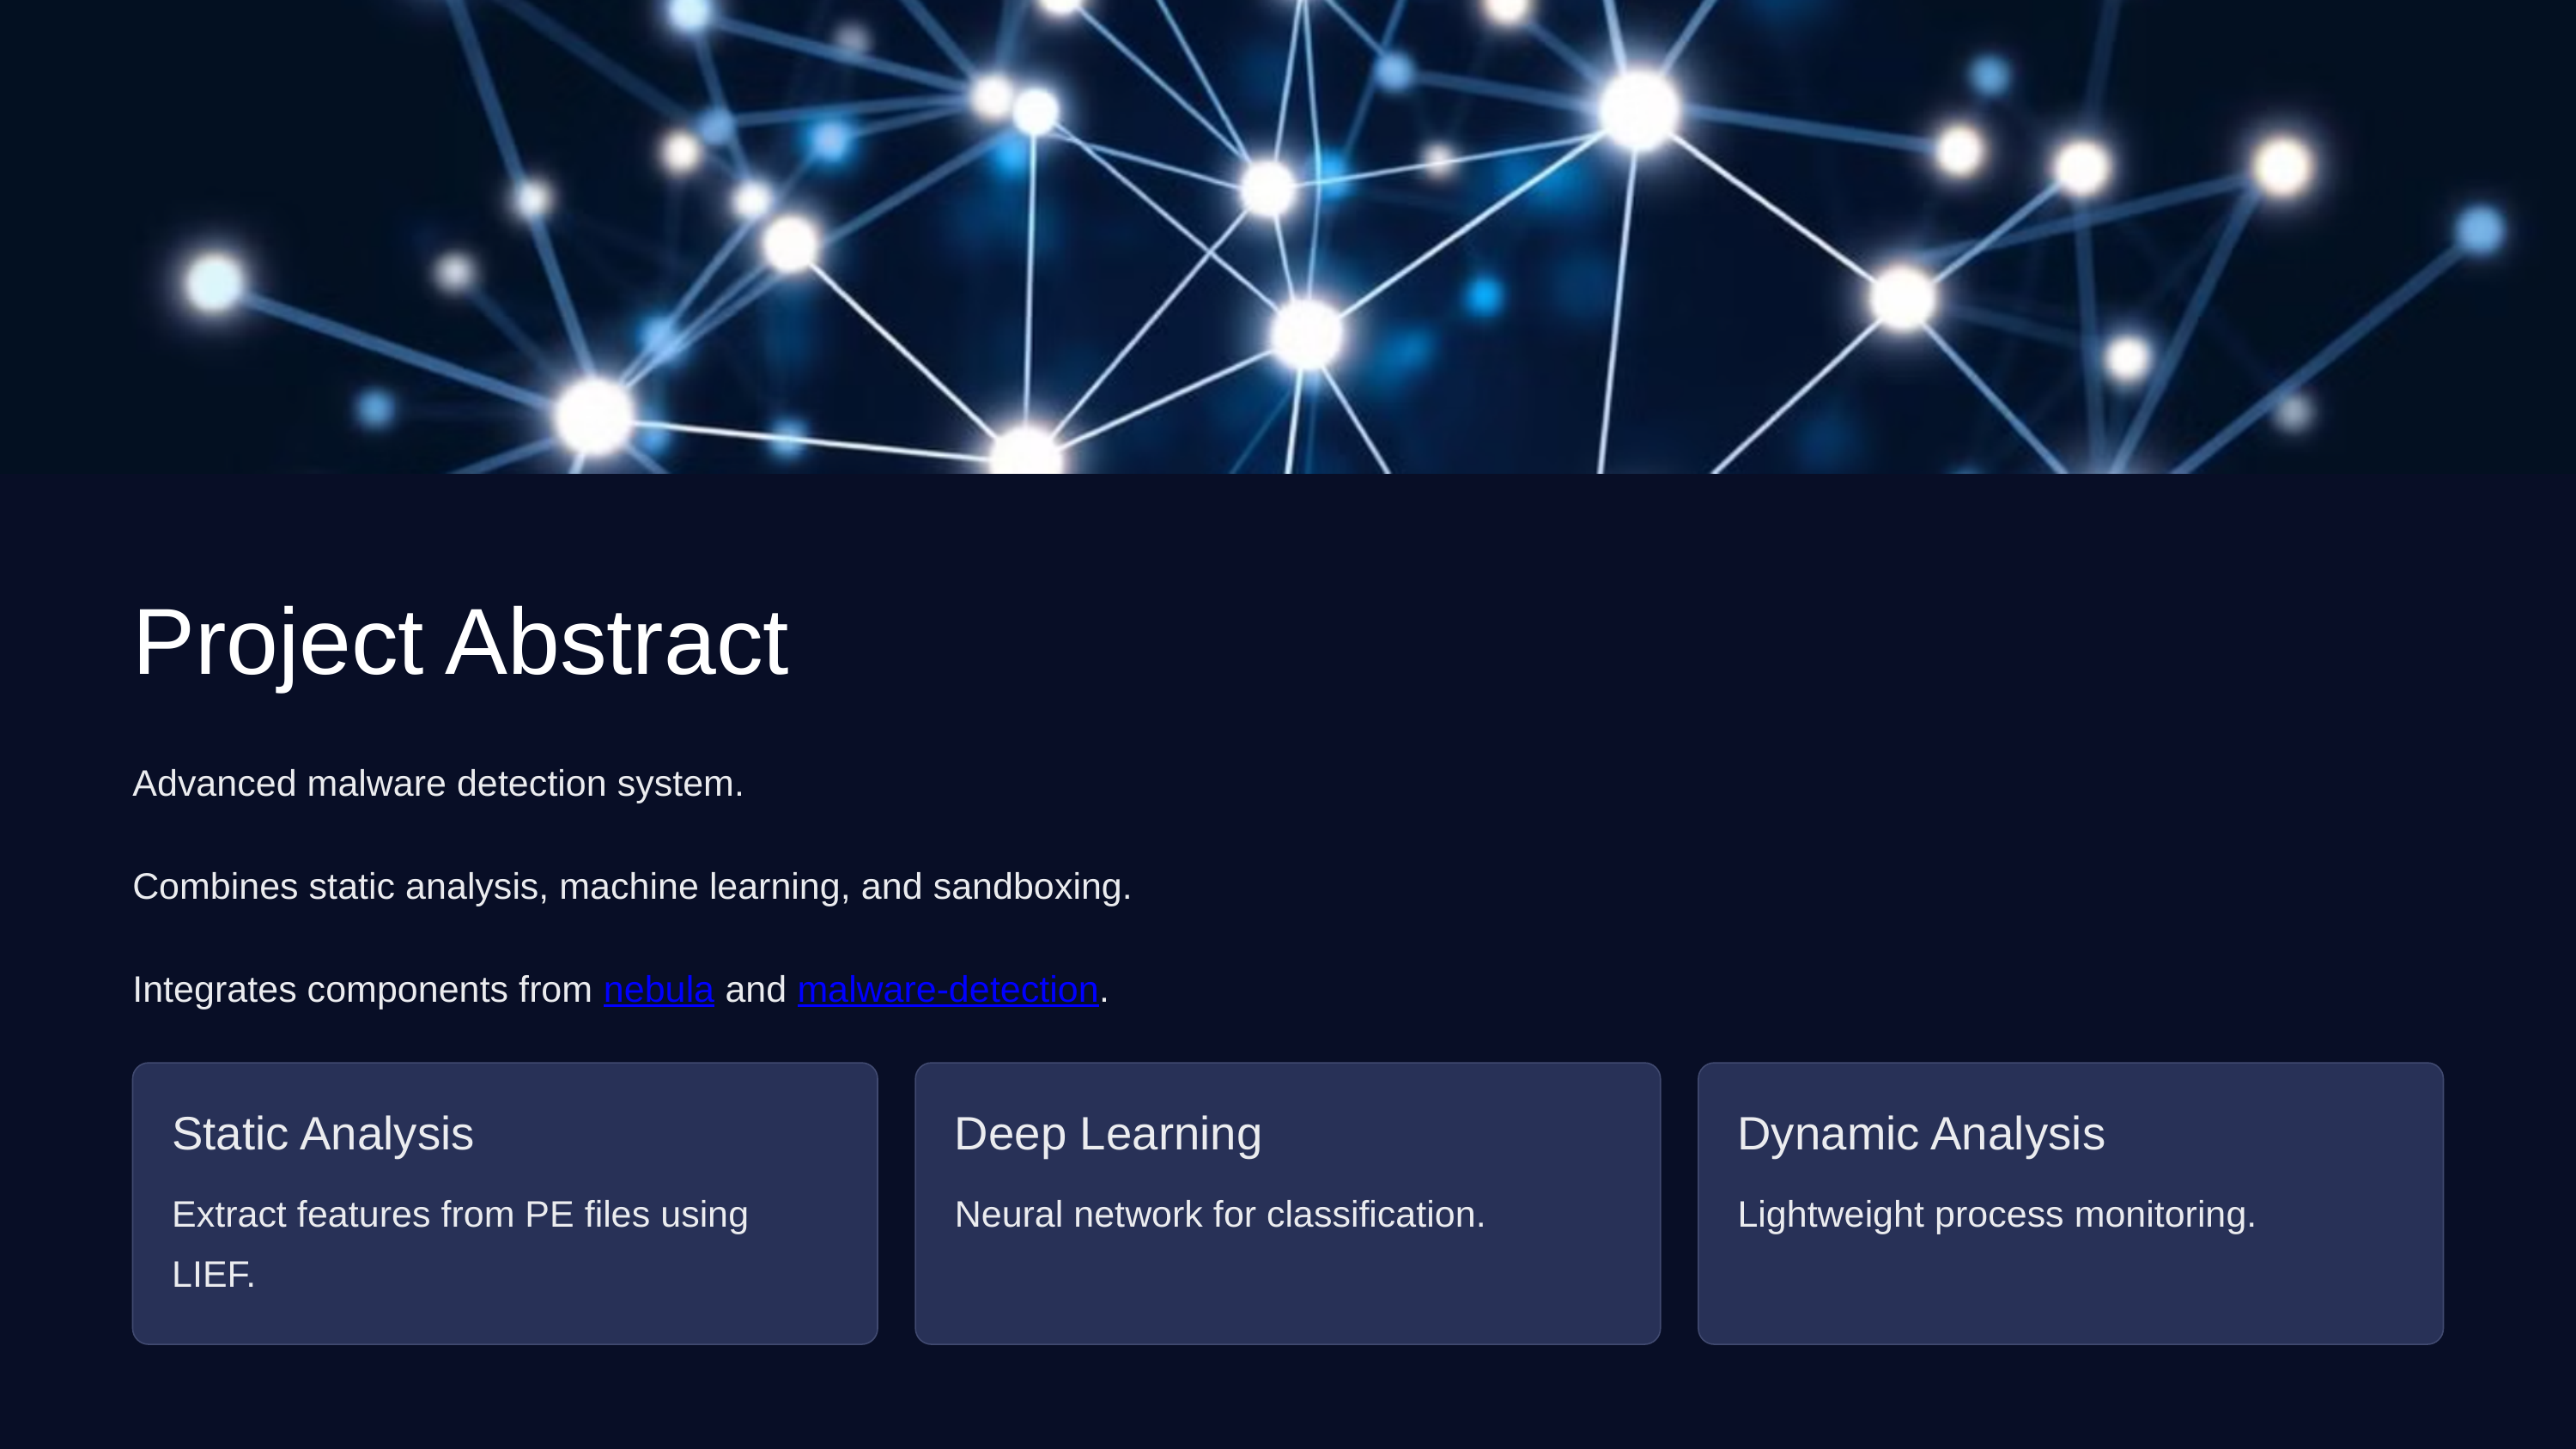

Project Abstract

Advanced malware detection system.

Combines static analysis, machine learning, and sandboxing.

Integrates components from nebula and malware-detection.

Static Analysis

Deep Learning

Dynamic Analysis

Extract features from PE files using LIEF.

Neural network for classification.

Lightweight process monitoring.